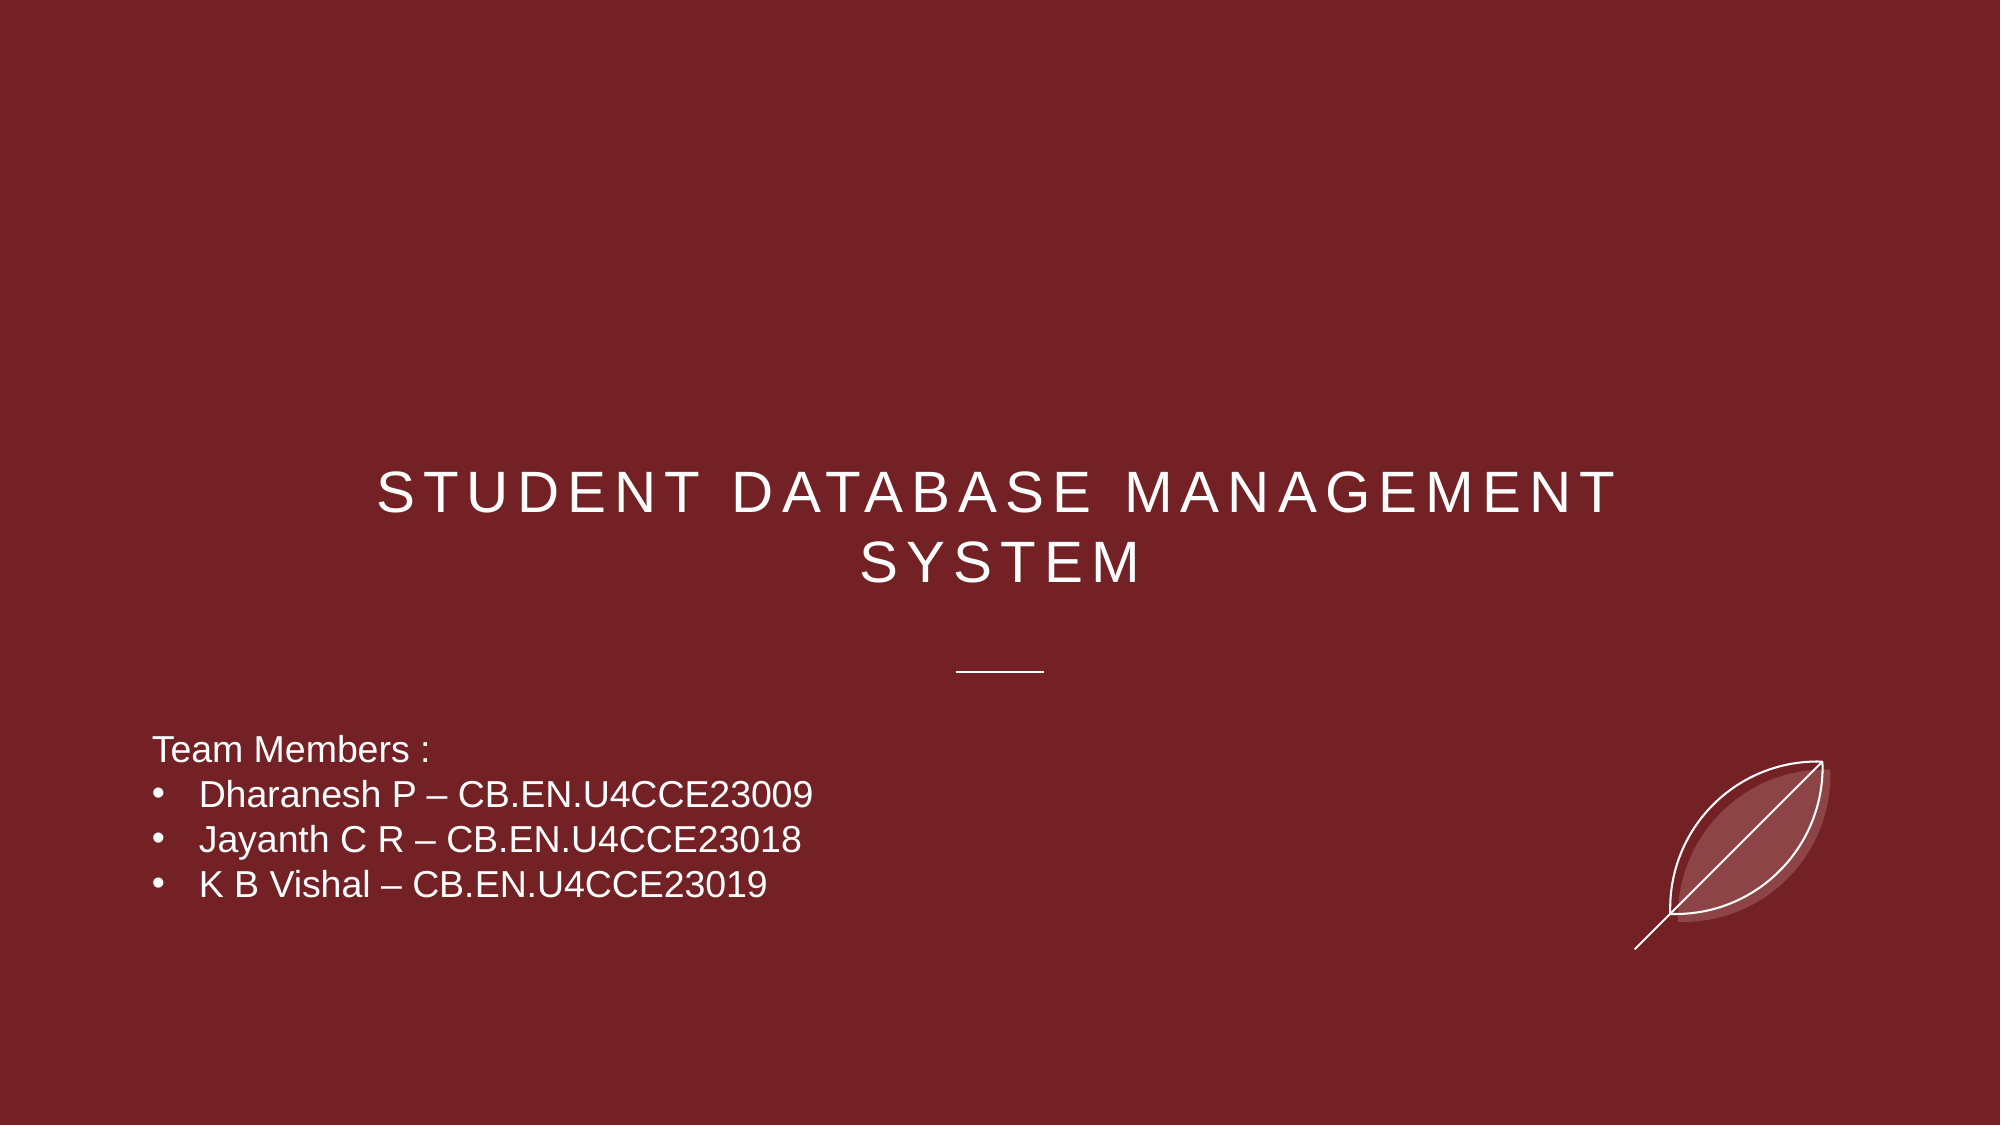

# Student Database Management system
Team Members :
Dharanesh P – CB.EN.U4CCE23009
Jayanth C R – CB.EN.U4CCE23018
K B Vishal – CB.EN.U4CCE23019